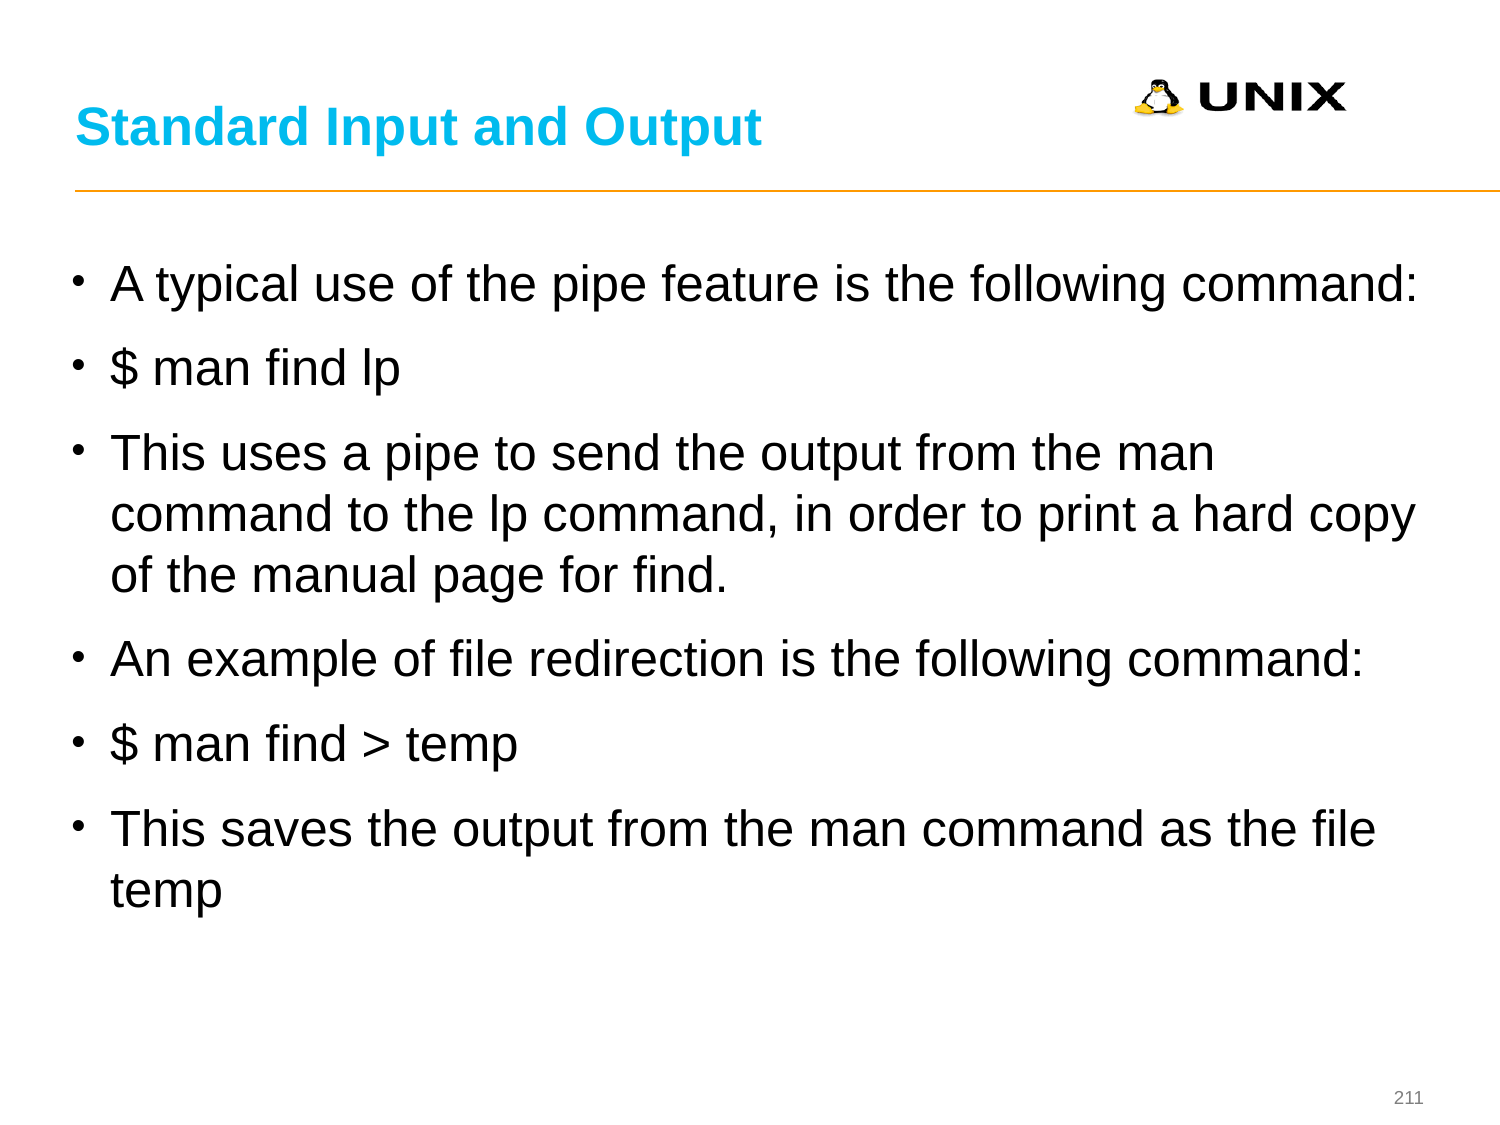

# Standard Input and Output
A typical use of the pipe feature is the following command:
$ man find lp
This uses a pipe to send the output from the man command to the lp command, in order to print a hard copy of the manual page for find.
An example of file redirection is the following command:
$ man find > temp
This saves the output from the man command as the file temp